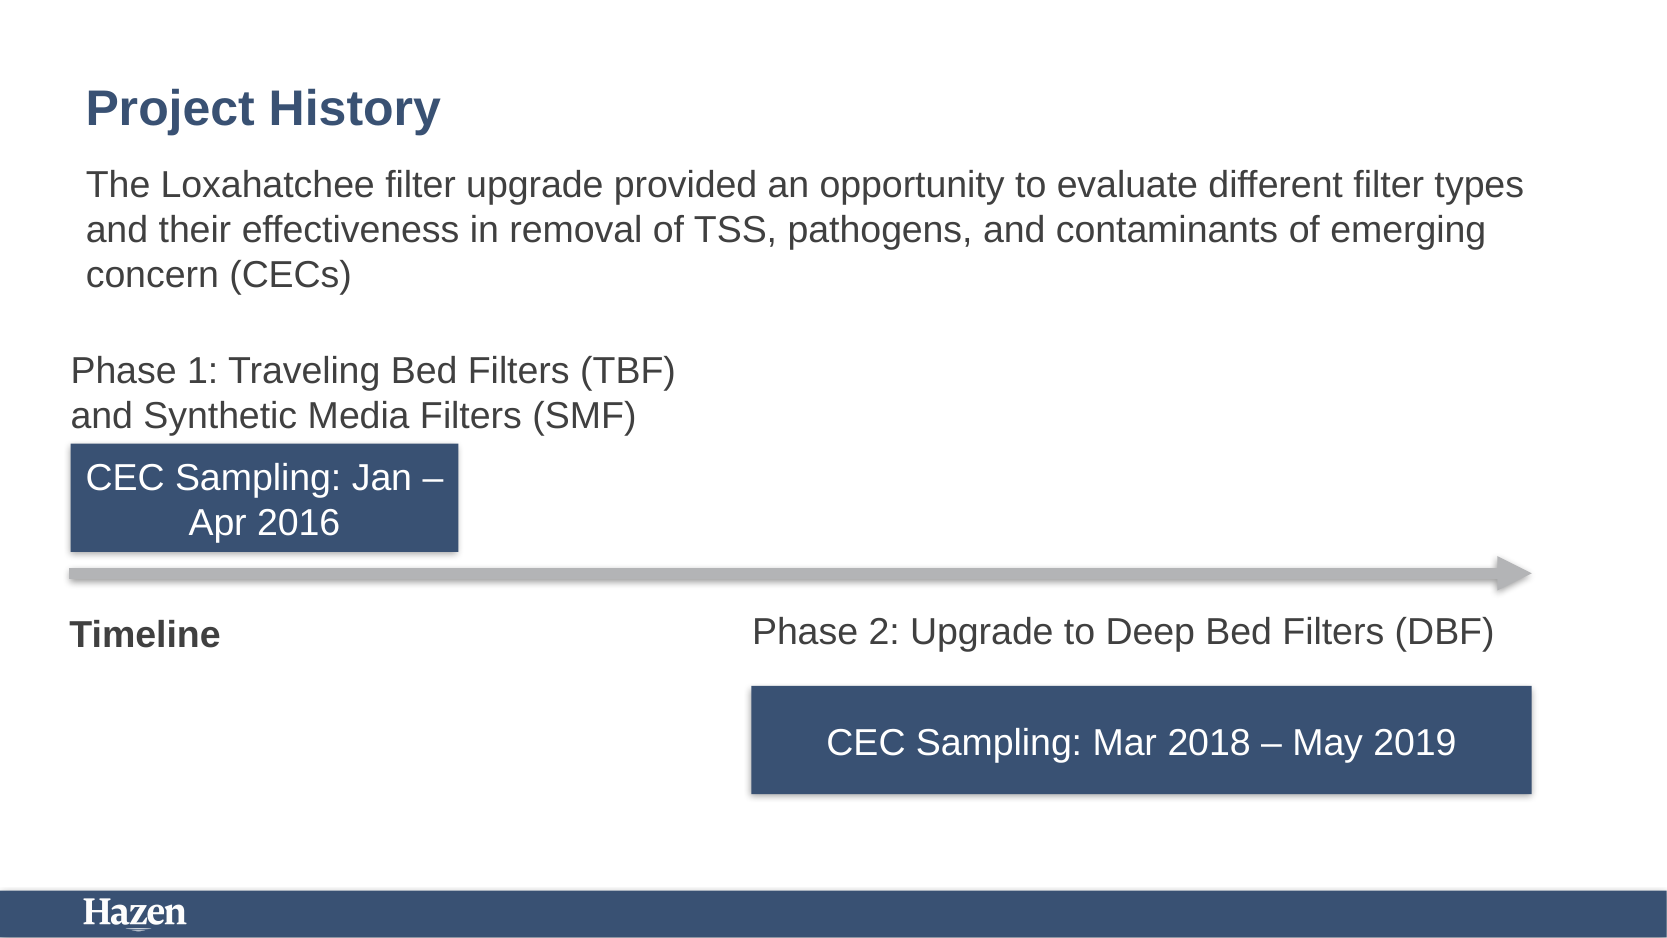

Project History
The Loxahatchee filter upgrade provided an opportunity to evaluate different filter types and their effectiveness in removal of TSS, pathogens, and contaminants of emerging concern (CECs)
Phase 1: Traveling Bed Filters (TBF) and Synthetic Media Filters (SMF)

CEC Sampling: Jan – Apr 2016
Phase 2: Upgrade to Deep Bed Filters (DBF)

Timeline

CEC Sampling: Mar 2018 – May 2019